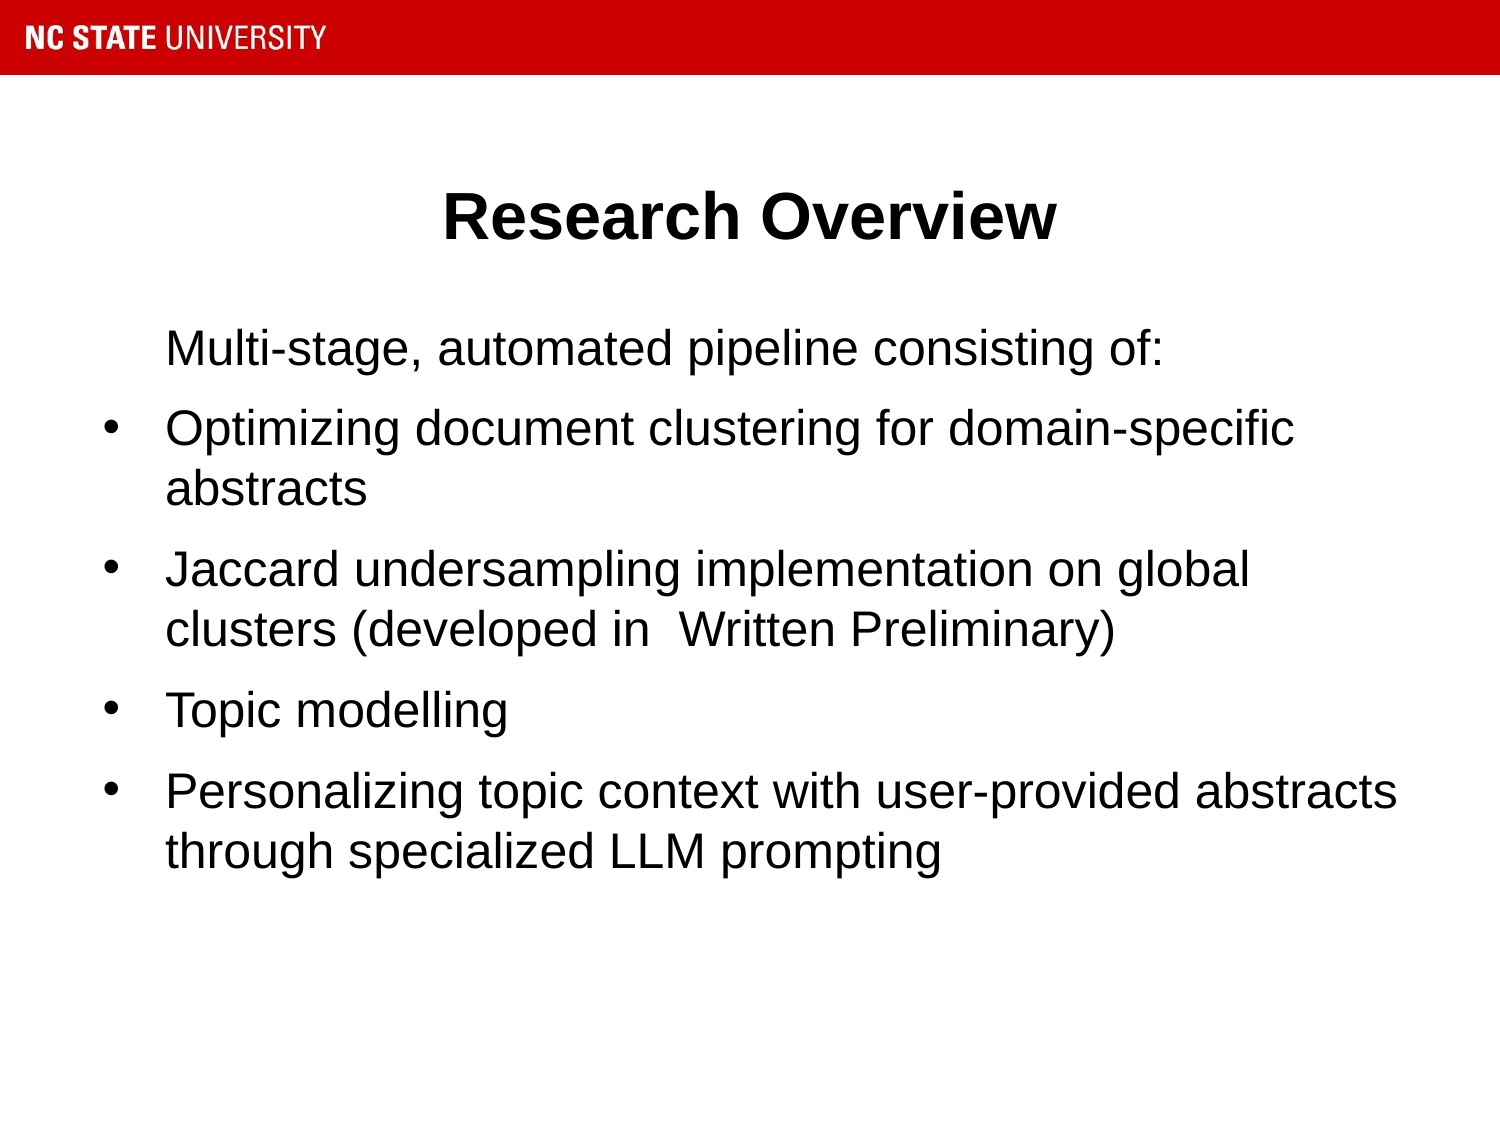

# Research Overview
Multi-stage, automated pipeline consisting of:
Optimizing document clustering for domain-specific abstracts
Jaccard undersampling implementation on global clusters (developed in  Written Preliminary)
Topic modelling
Personalizing topic context with user-provided abstracts through specialized LLM prompting